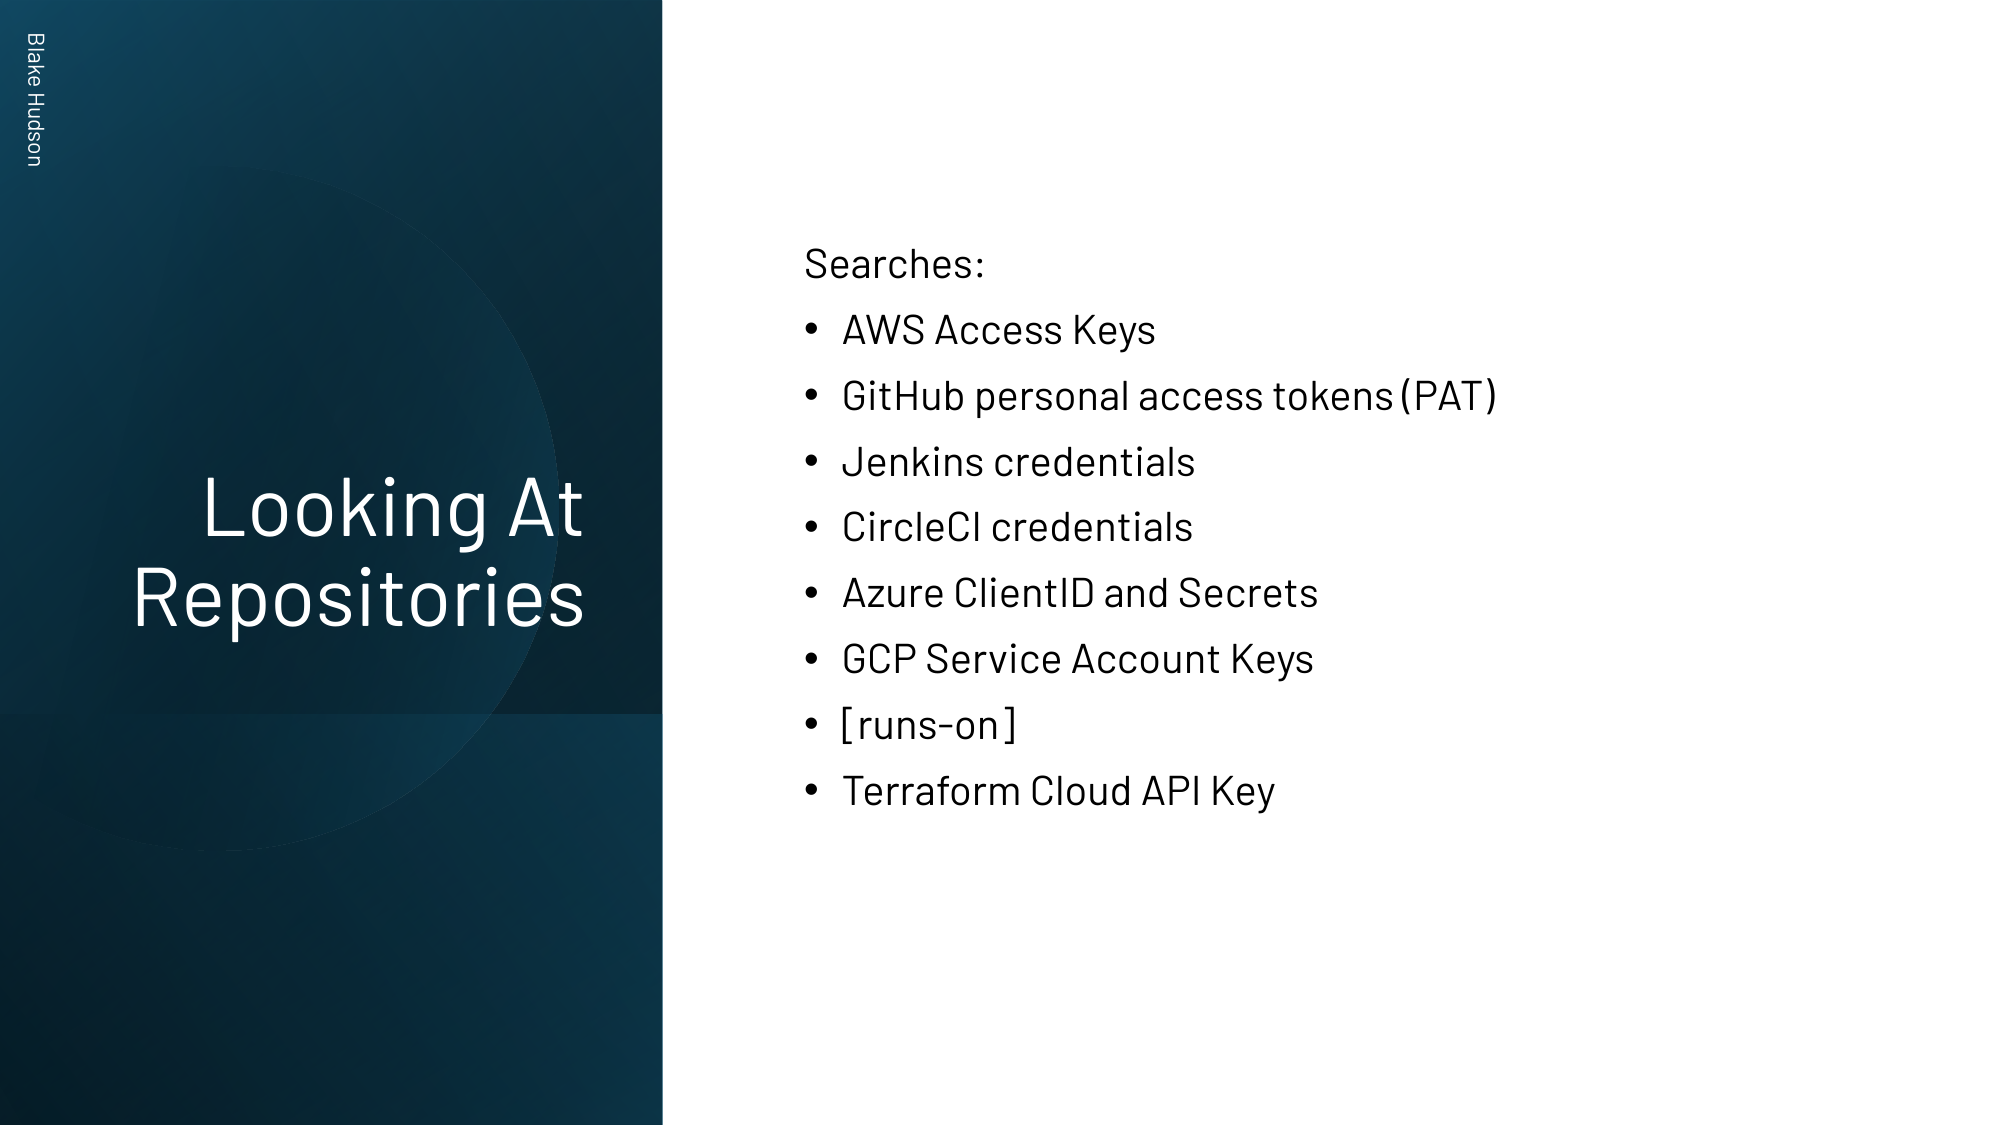

# Looking At Repositories
Searches:
AWS Access Keys
GitHub personal access tokens (PAT)
Jenkins credentials
CircleCI credentials
Azure ClientID and Secrets
GCP Service Account Keys
[runs-on]
Terraform Cloud API Key

Blake Hudson